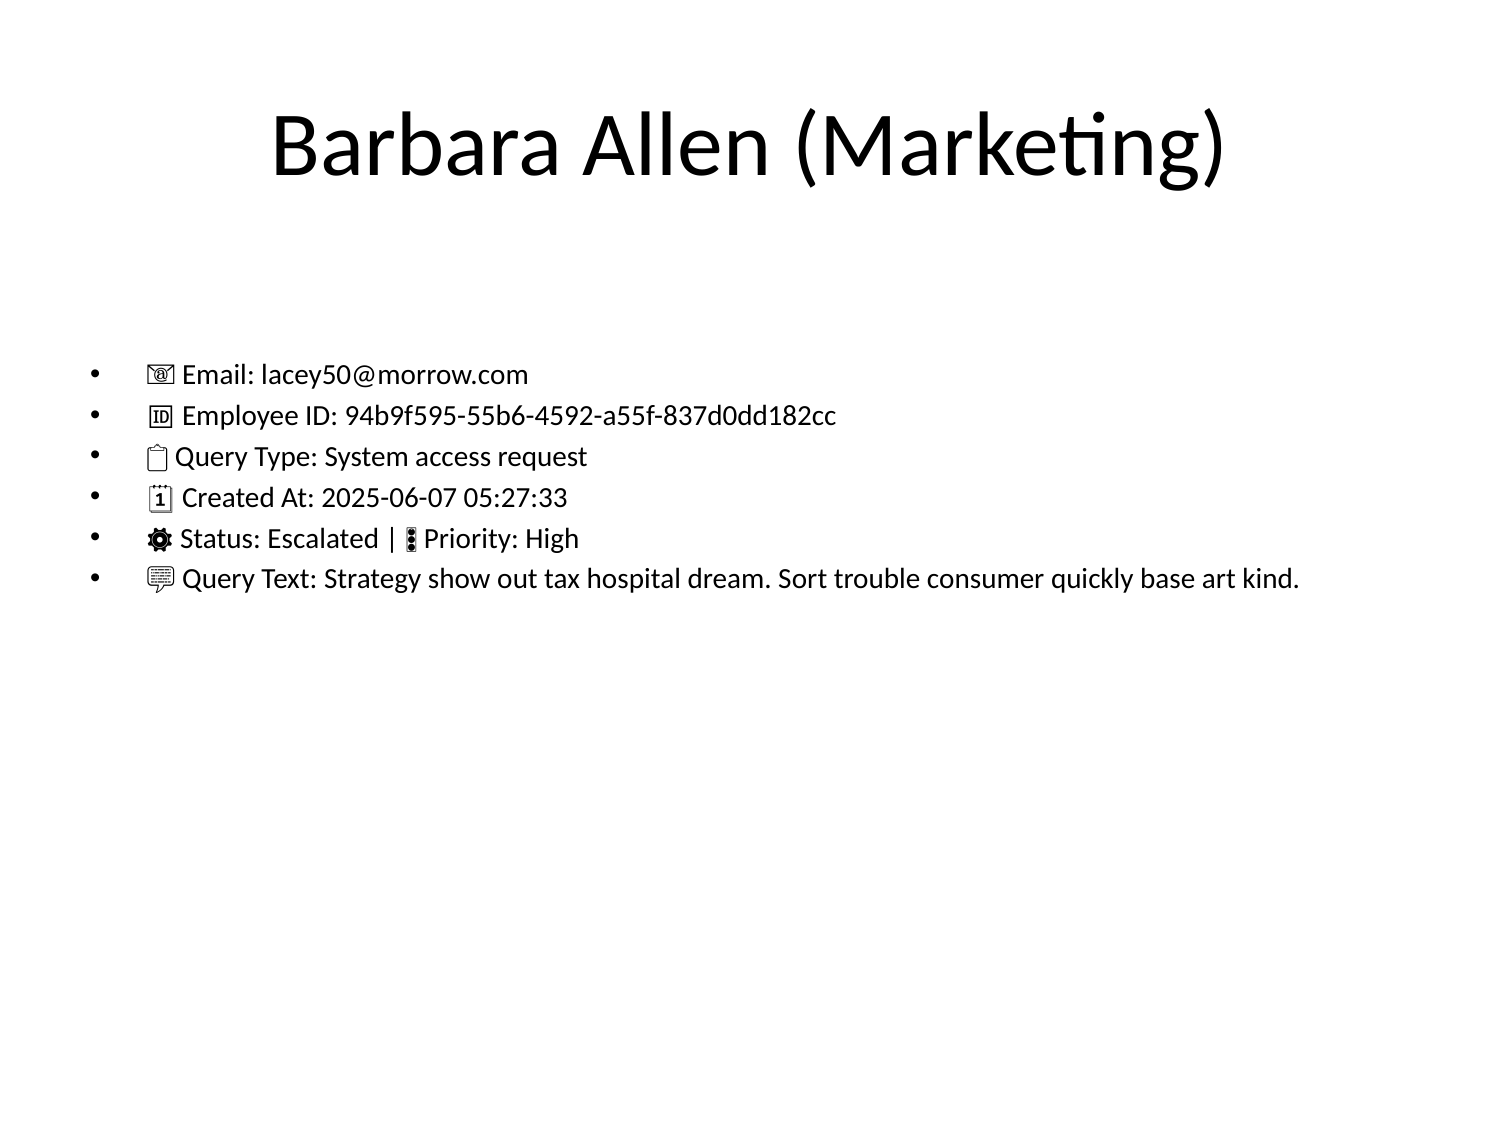

# Barbara Allen (Marketing)

📧 Email: lacey50@morrow.com
🆔 Employee ID: 94b9f595-55b6-4592-a55f-837d0dd182cc
📋 Query Type: System access request
🗓 Created At: 2025-06-07 05:27:33
⚙ Status: Escalated | 🚦 Priority: High
💬 Query Text: Strategy show out tax hospital dream. Sort trouble consumer quickly base art kind.